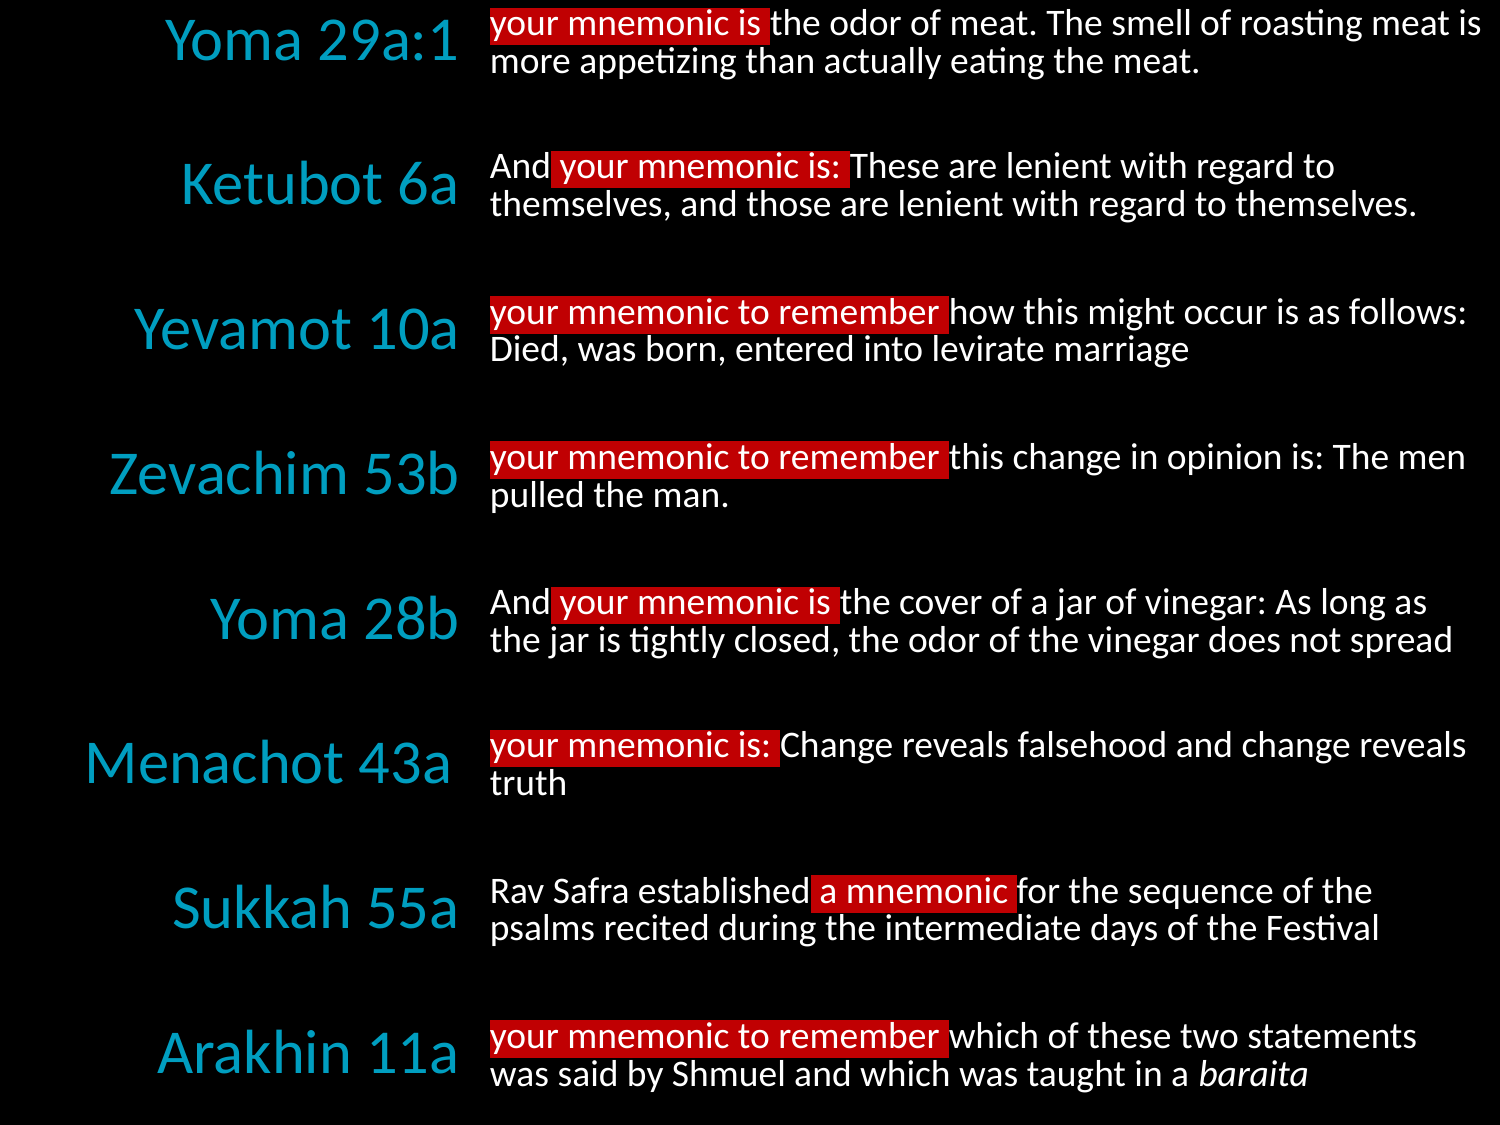

| Yoma 29a:1 | your mnemonic is the odor of meat. The smell of roasting meat is more appetizing than actually eating the meat. |
| --- | --- |
| Ketubot 6a | And your mnemonic is: These are lenient with regard to themselves, and those are lenient with regard to themselves. |
| --- | --- |
| Yevamot 10a | your mnemonic to remember how this might occur is as follows: Died, was born, entered into levirate marriage |
| --- | --- |
| Zevachim 53b | your mnemonic to remember this change in opinion is: The men pulled the man. |
| --- | --- |
| Yoma 28b | And your mnemonic is the cover of a jar of vinegar: As long as the jar is tightly closed, the odor of the vinegar does not spread |
| --- | --- |
| Menachot 43a | your mnemonic is: Change reveals falsehood and change reveals truth |
| --- | --- |
| Sukkah 55a | Rav Safra established a mnemonic for the sequence of the psalms recited during the intermediate days of the Festival |
| --- | --- |
| Arakhin 11a | your mnemonic to remember which of these two statements was said by Shmuel and which was taught in a baraita |
| --- | --- |